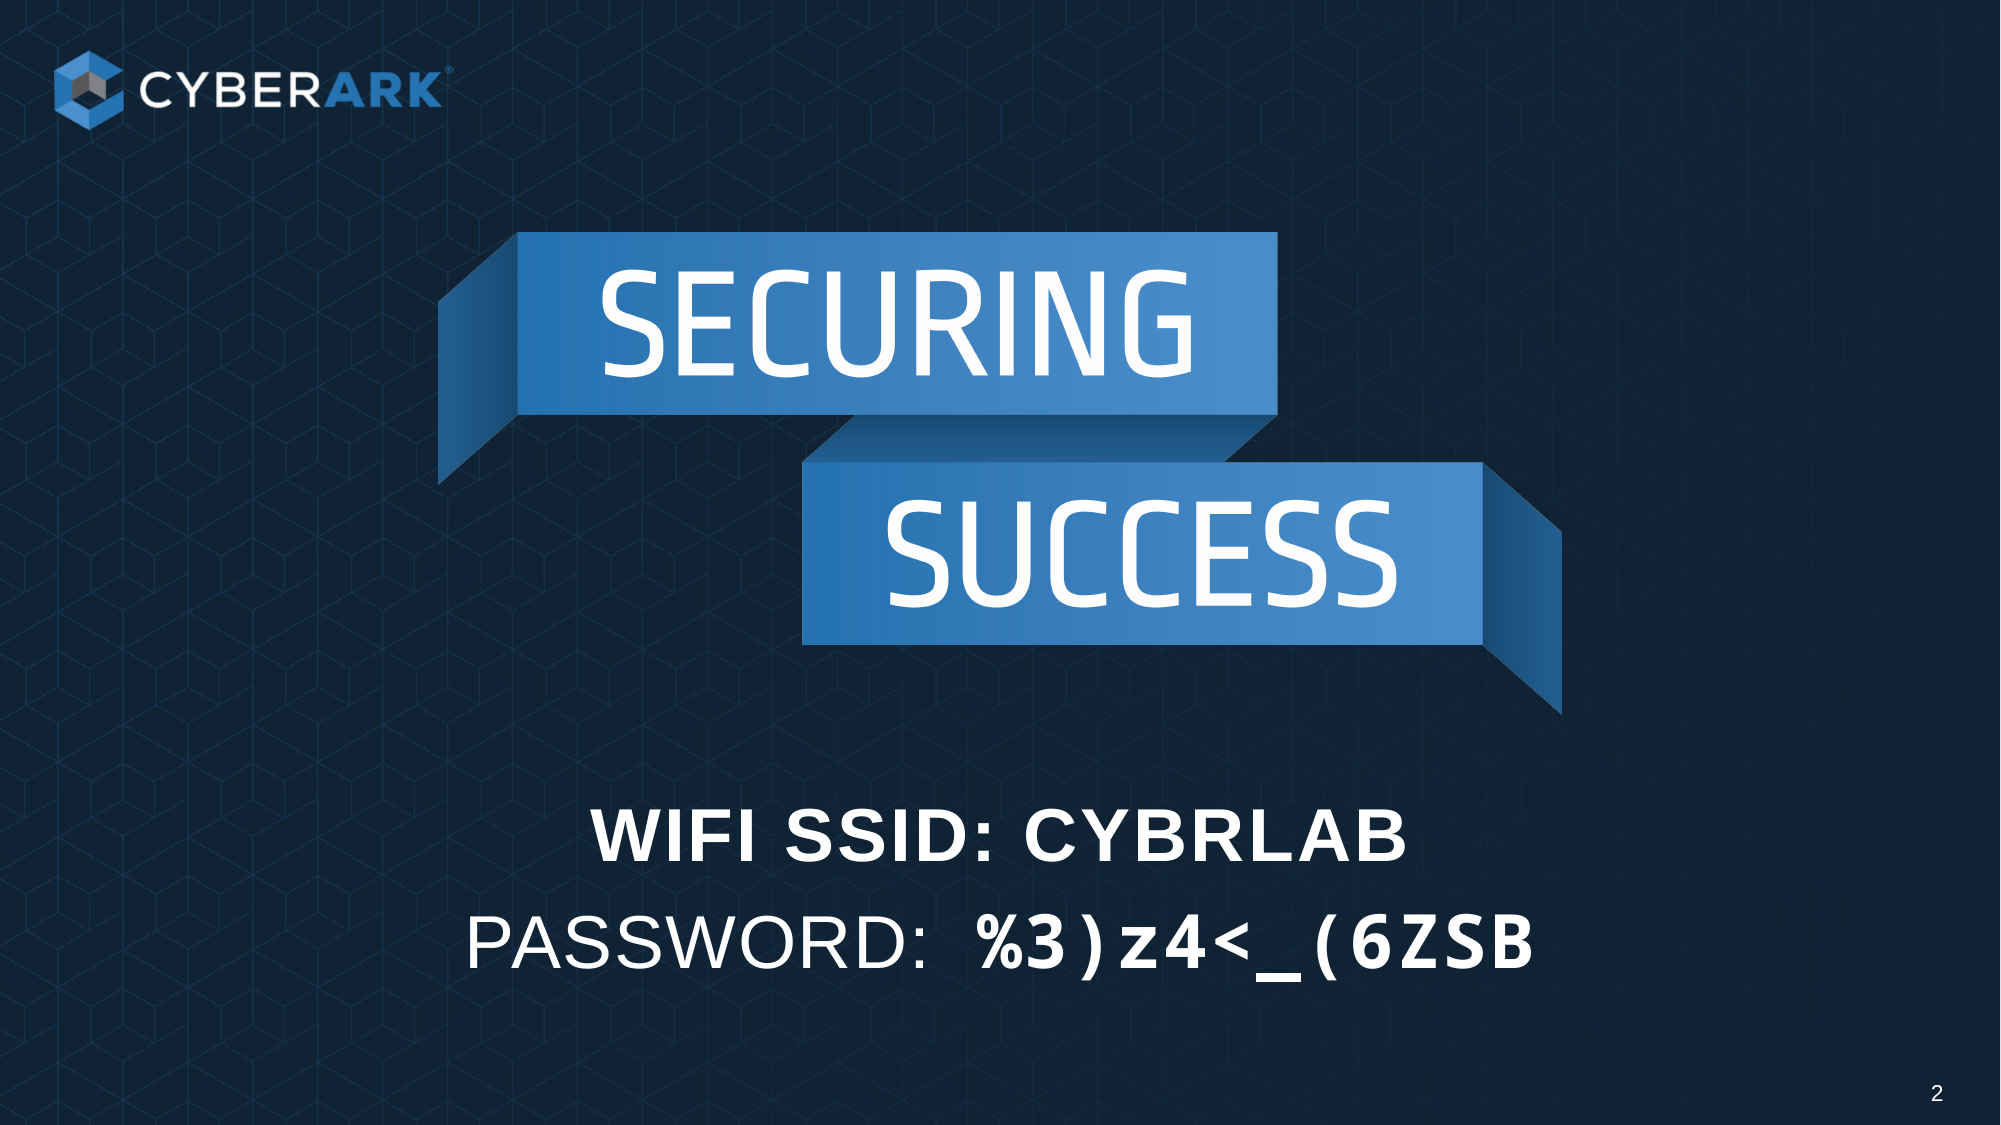

# WIFI SSID: CYBRLAB
PASSWORD:  %3)z4<_(6ZSB
2